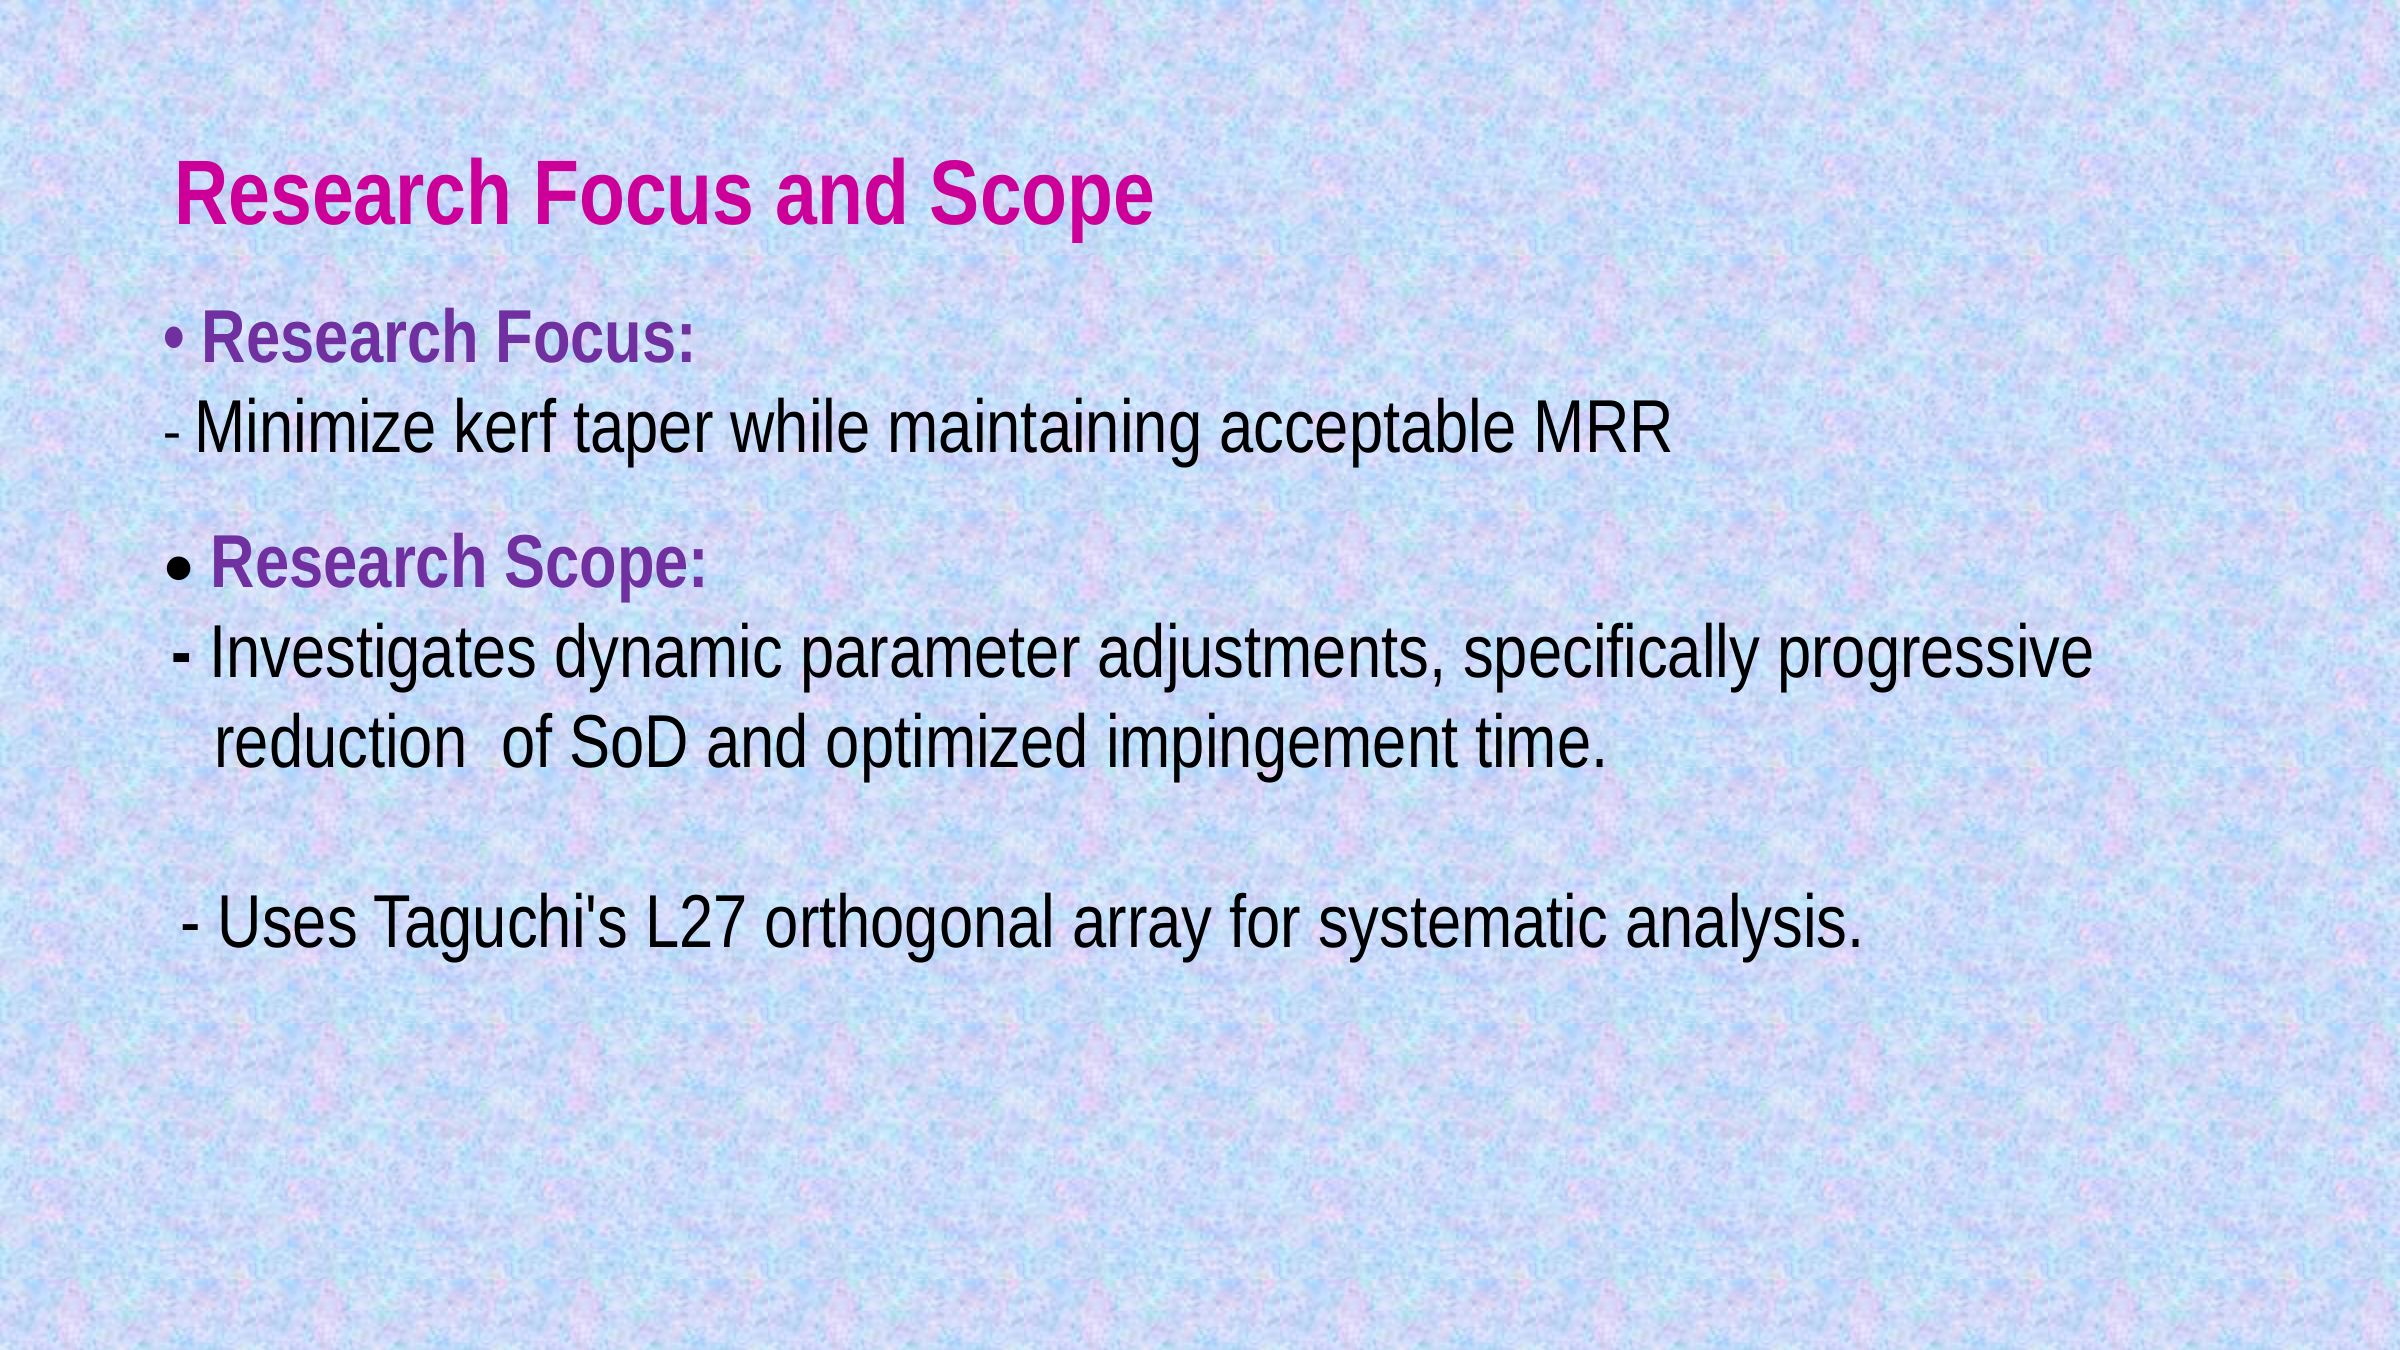

#

       Research Focus and Scope

                • Research Focus:
                - Minimize kerf taper while maintaining acceptable MRR

         • Research Scope:
                 - Investigates dynamic parameter adjustments, specifically progressive
           reduction  of SoD and optimized impingement time.

         - Uses Taguchi's L27 orthogonal array for systematic analysis.